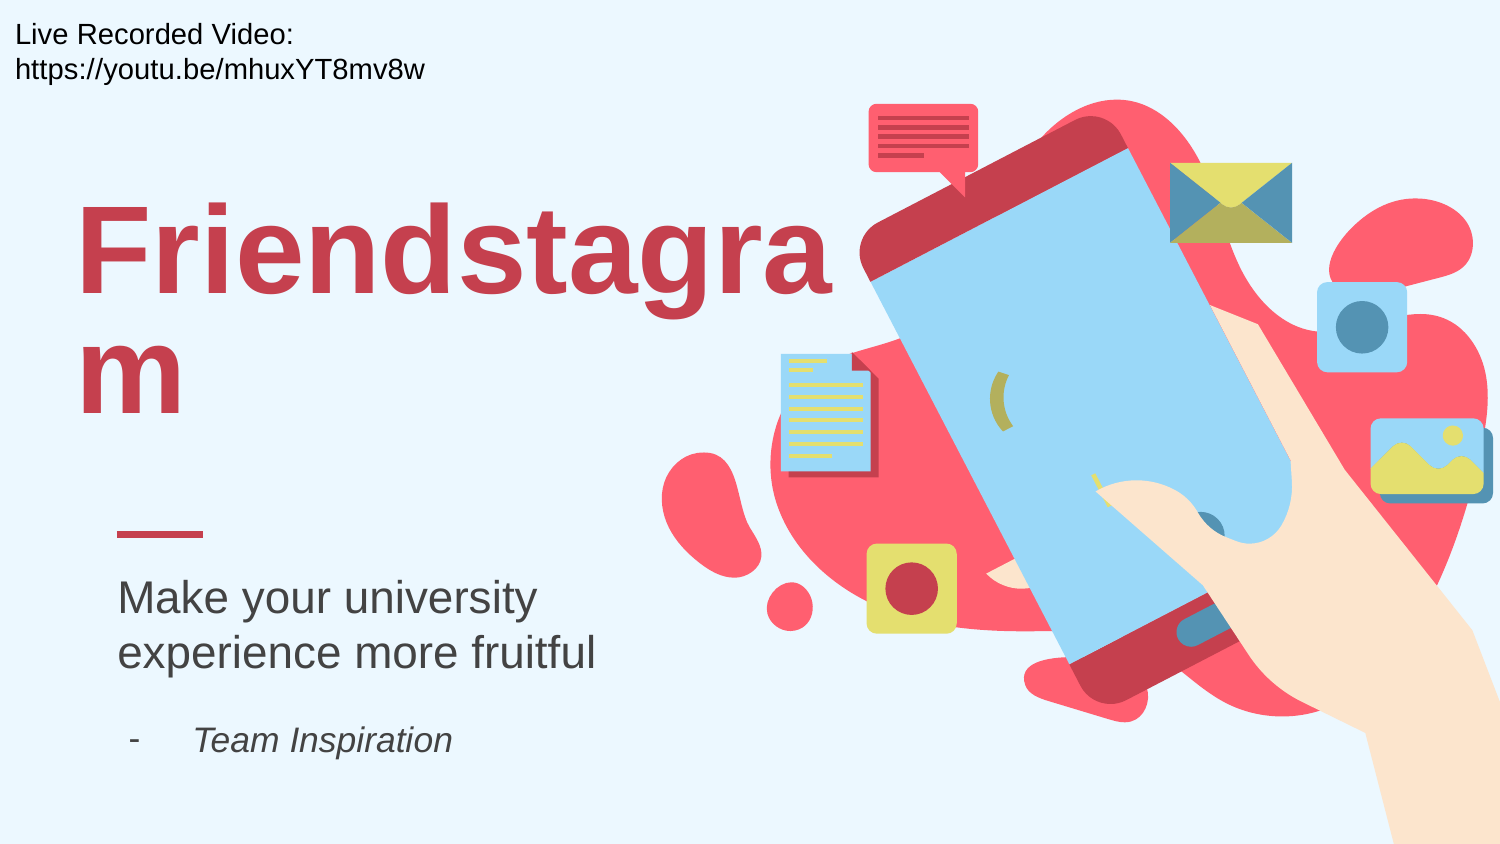

Live Recorded Video:
https://youtu.be/mhuxYT8mv8w

# Friendstagram

Make your university experience more fruitful

Team Inspiration